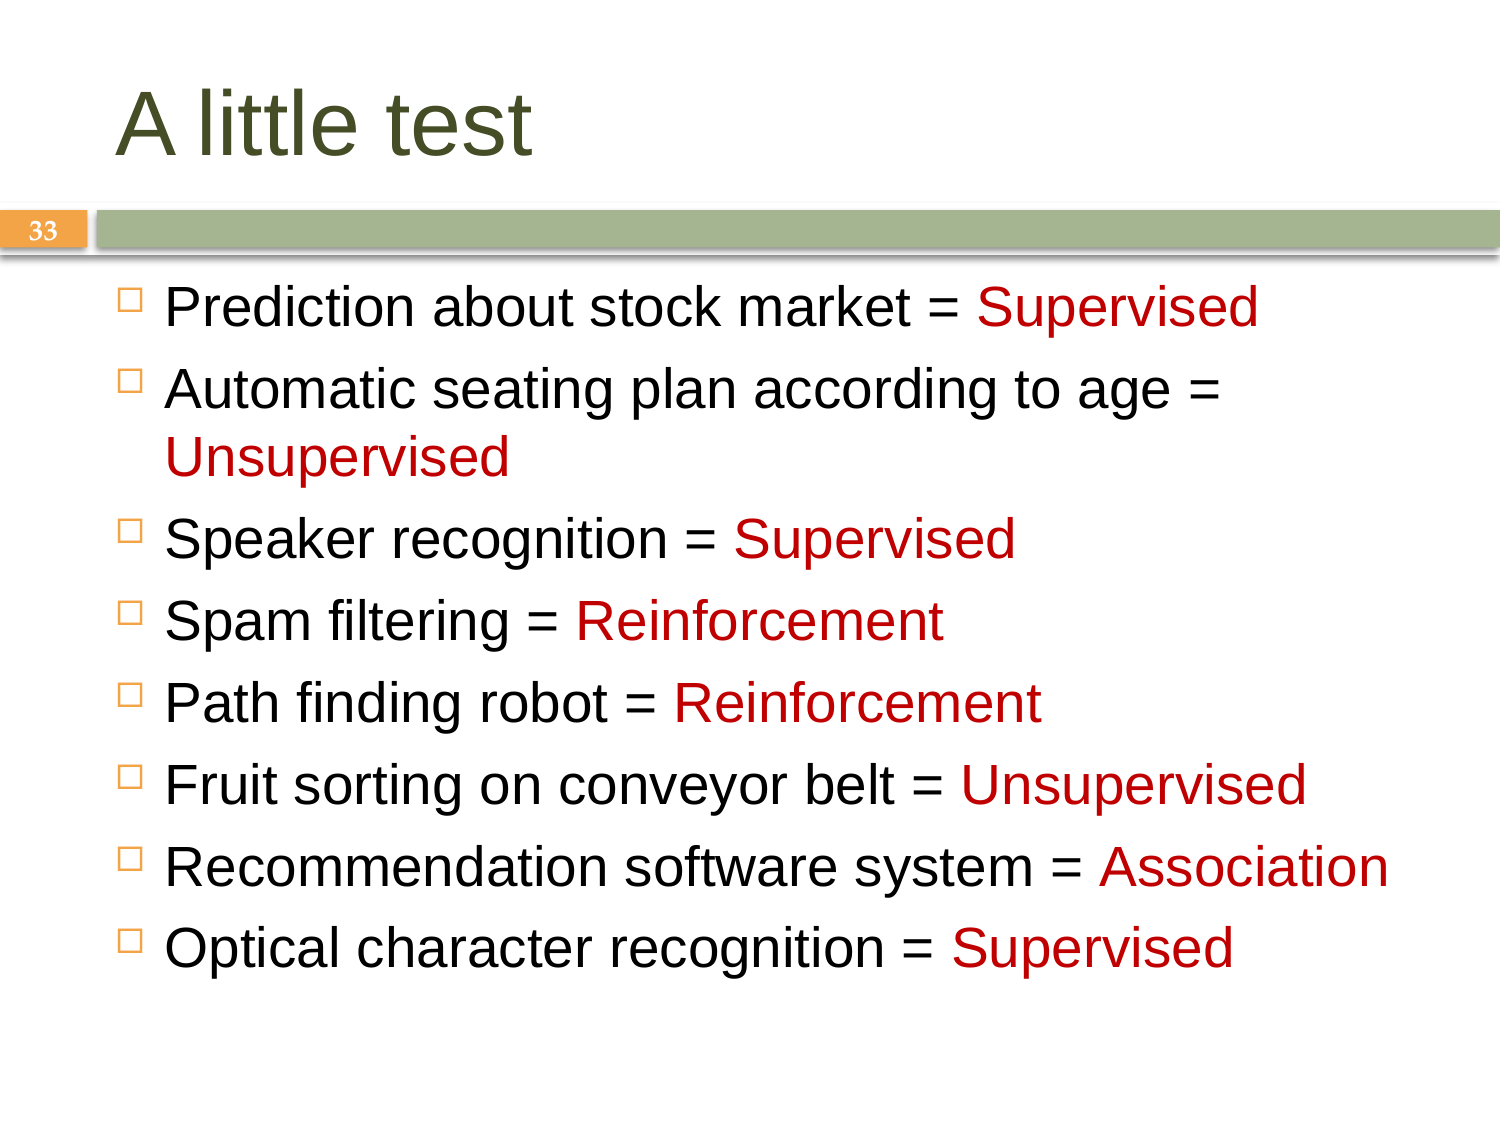

# A little test
33
Prediction about stock market = Supervised
Automatic seating plan according to age = Unsupervised
Speaker recognition = Supervised
Spam filtering = Reinforcement
Path finding robot = Reinforcement
Fruit sorting on conveyor belt = Unsupervised
Recommendation software system = Association
Optical character recognition = Supervised